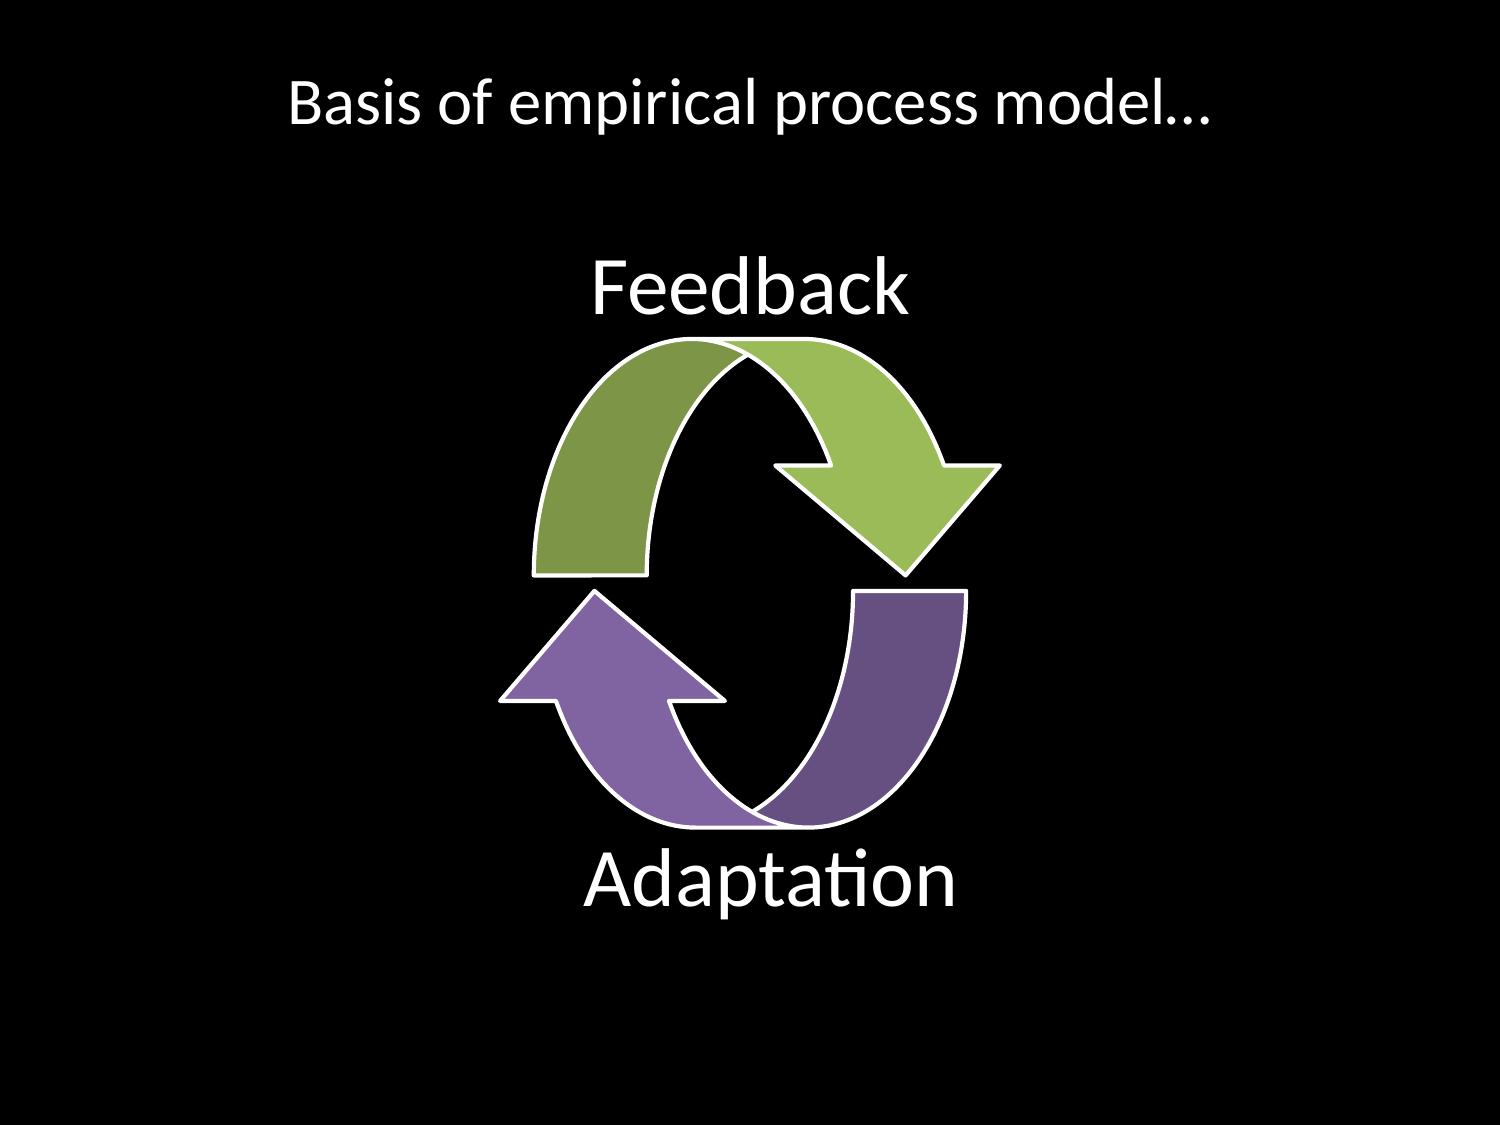

# Basis of empirical process model…
Feedback

Adaptation